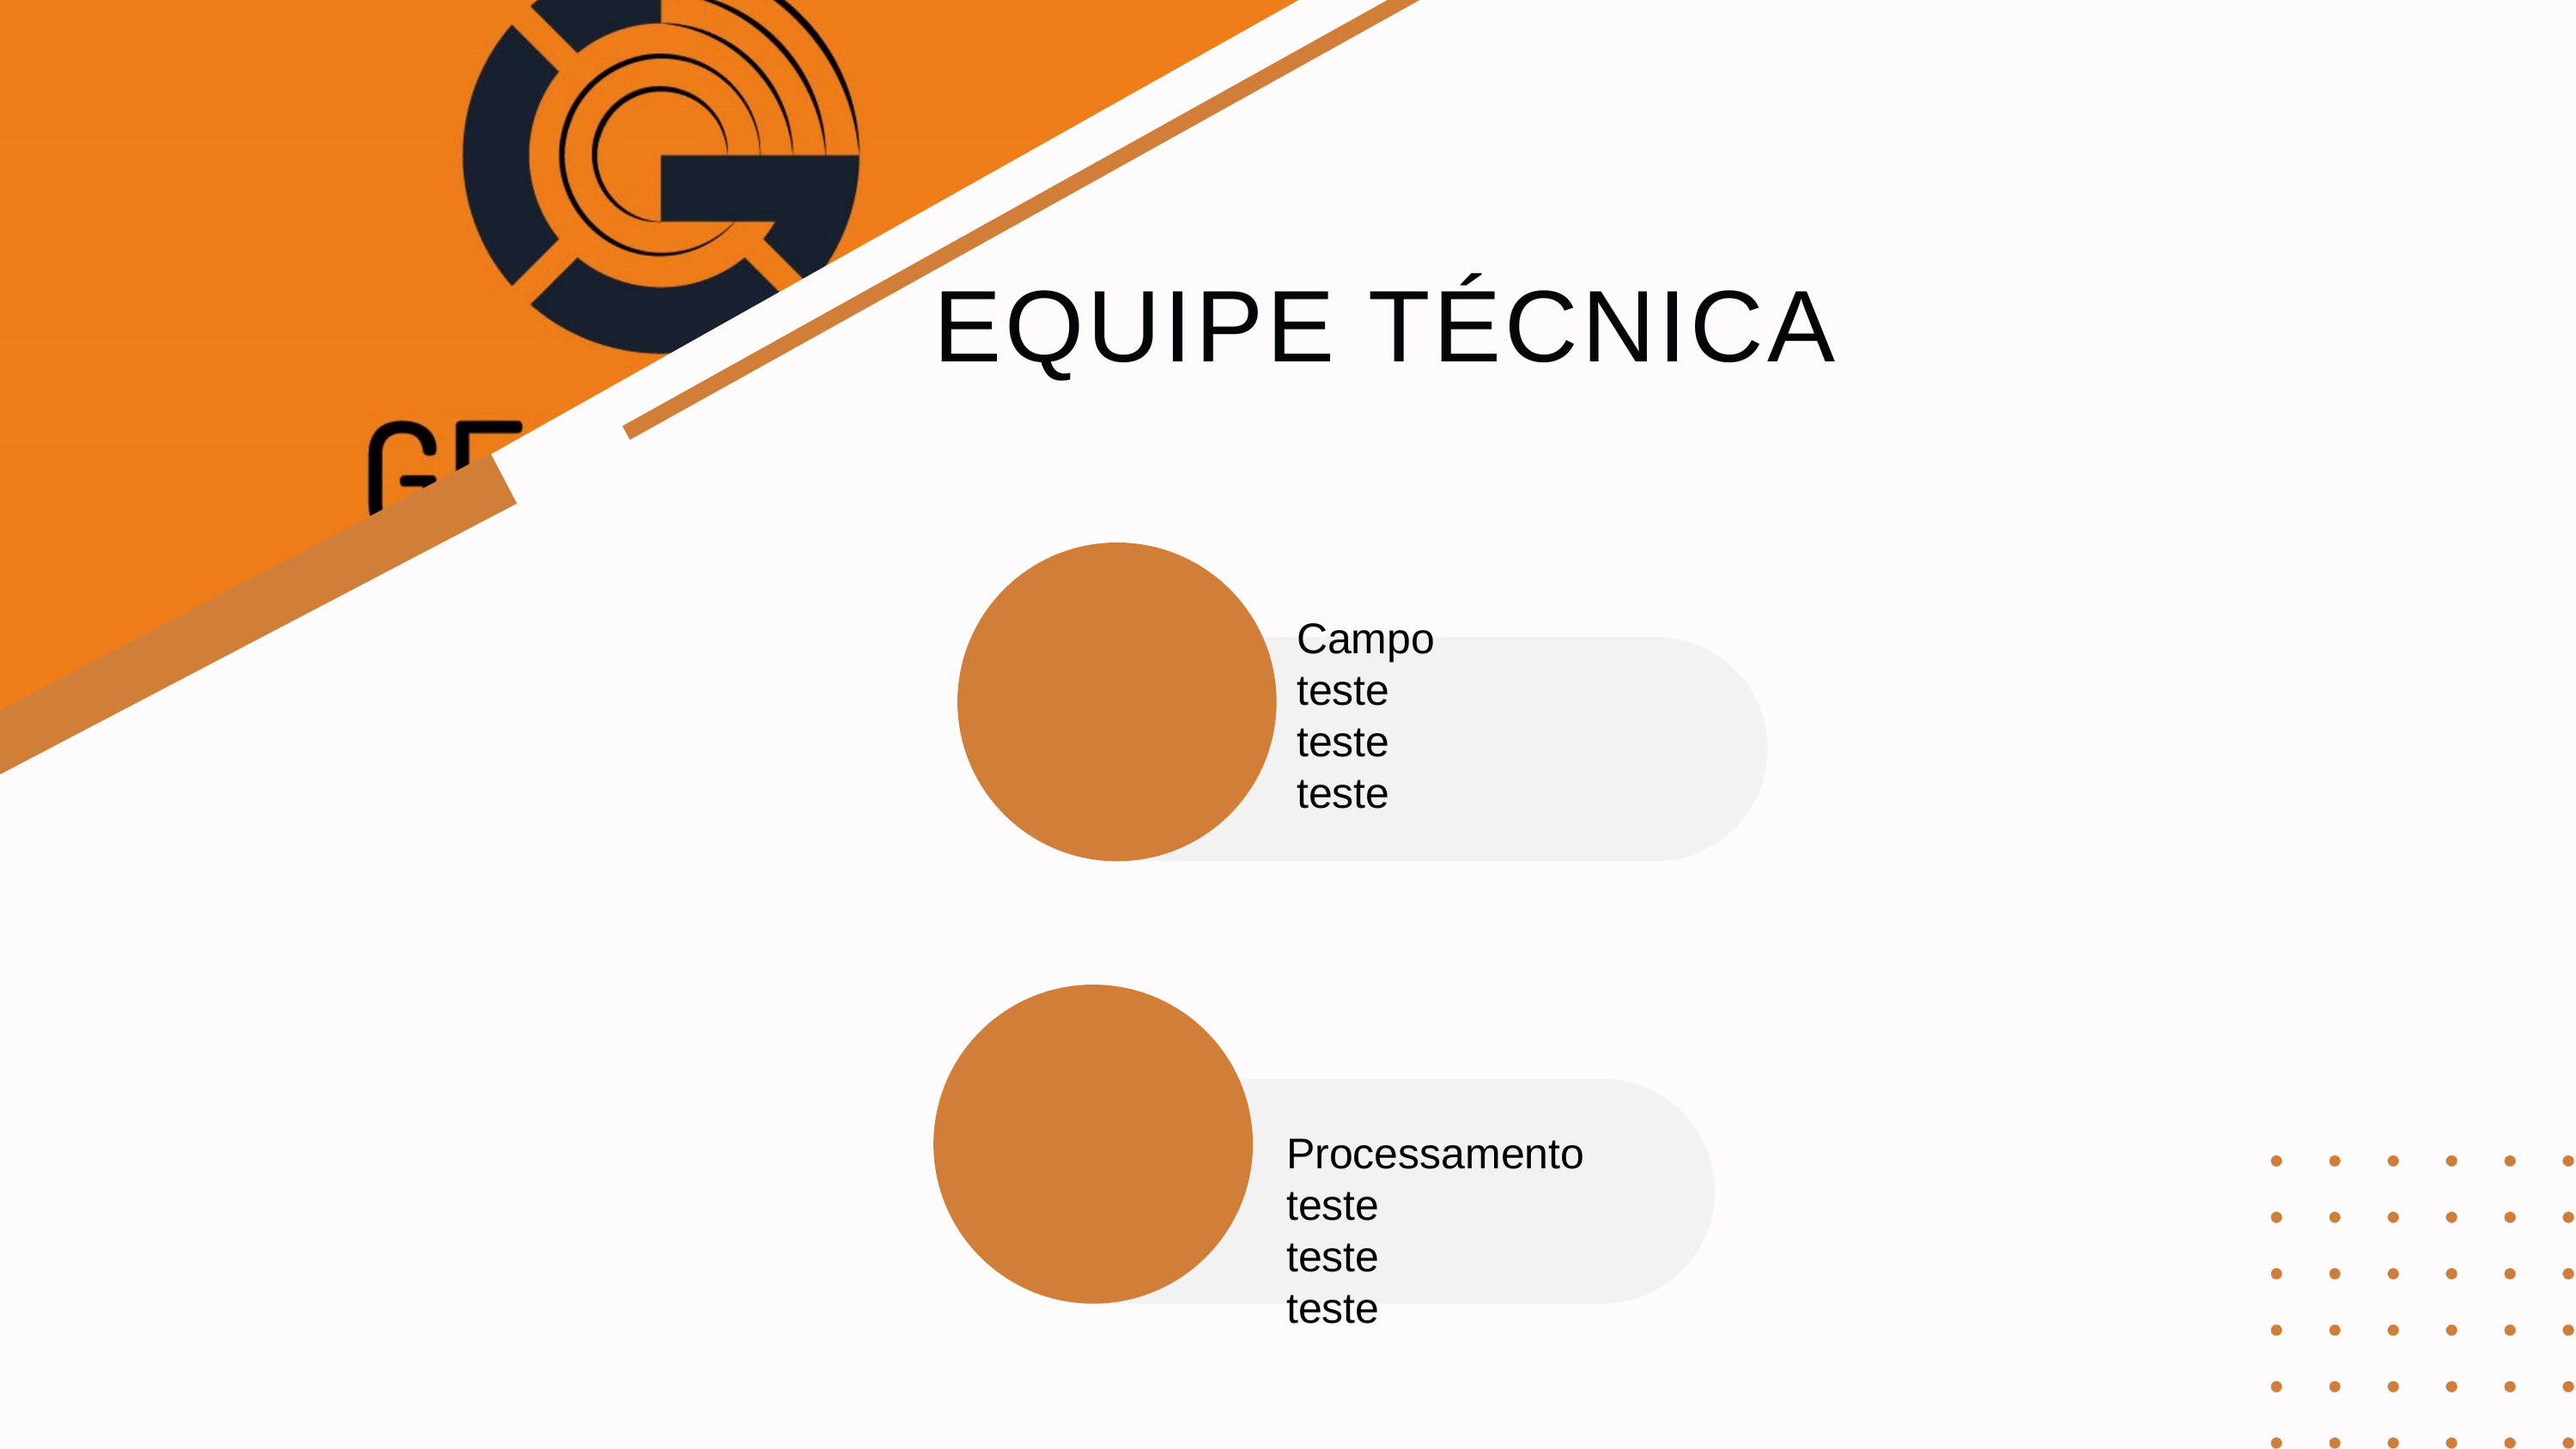

EQUIPE TÉCNICA

Campo
teste
teste
teste

Processamento
teste
teste
teste